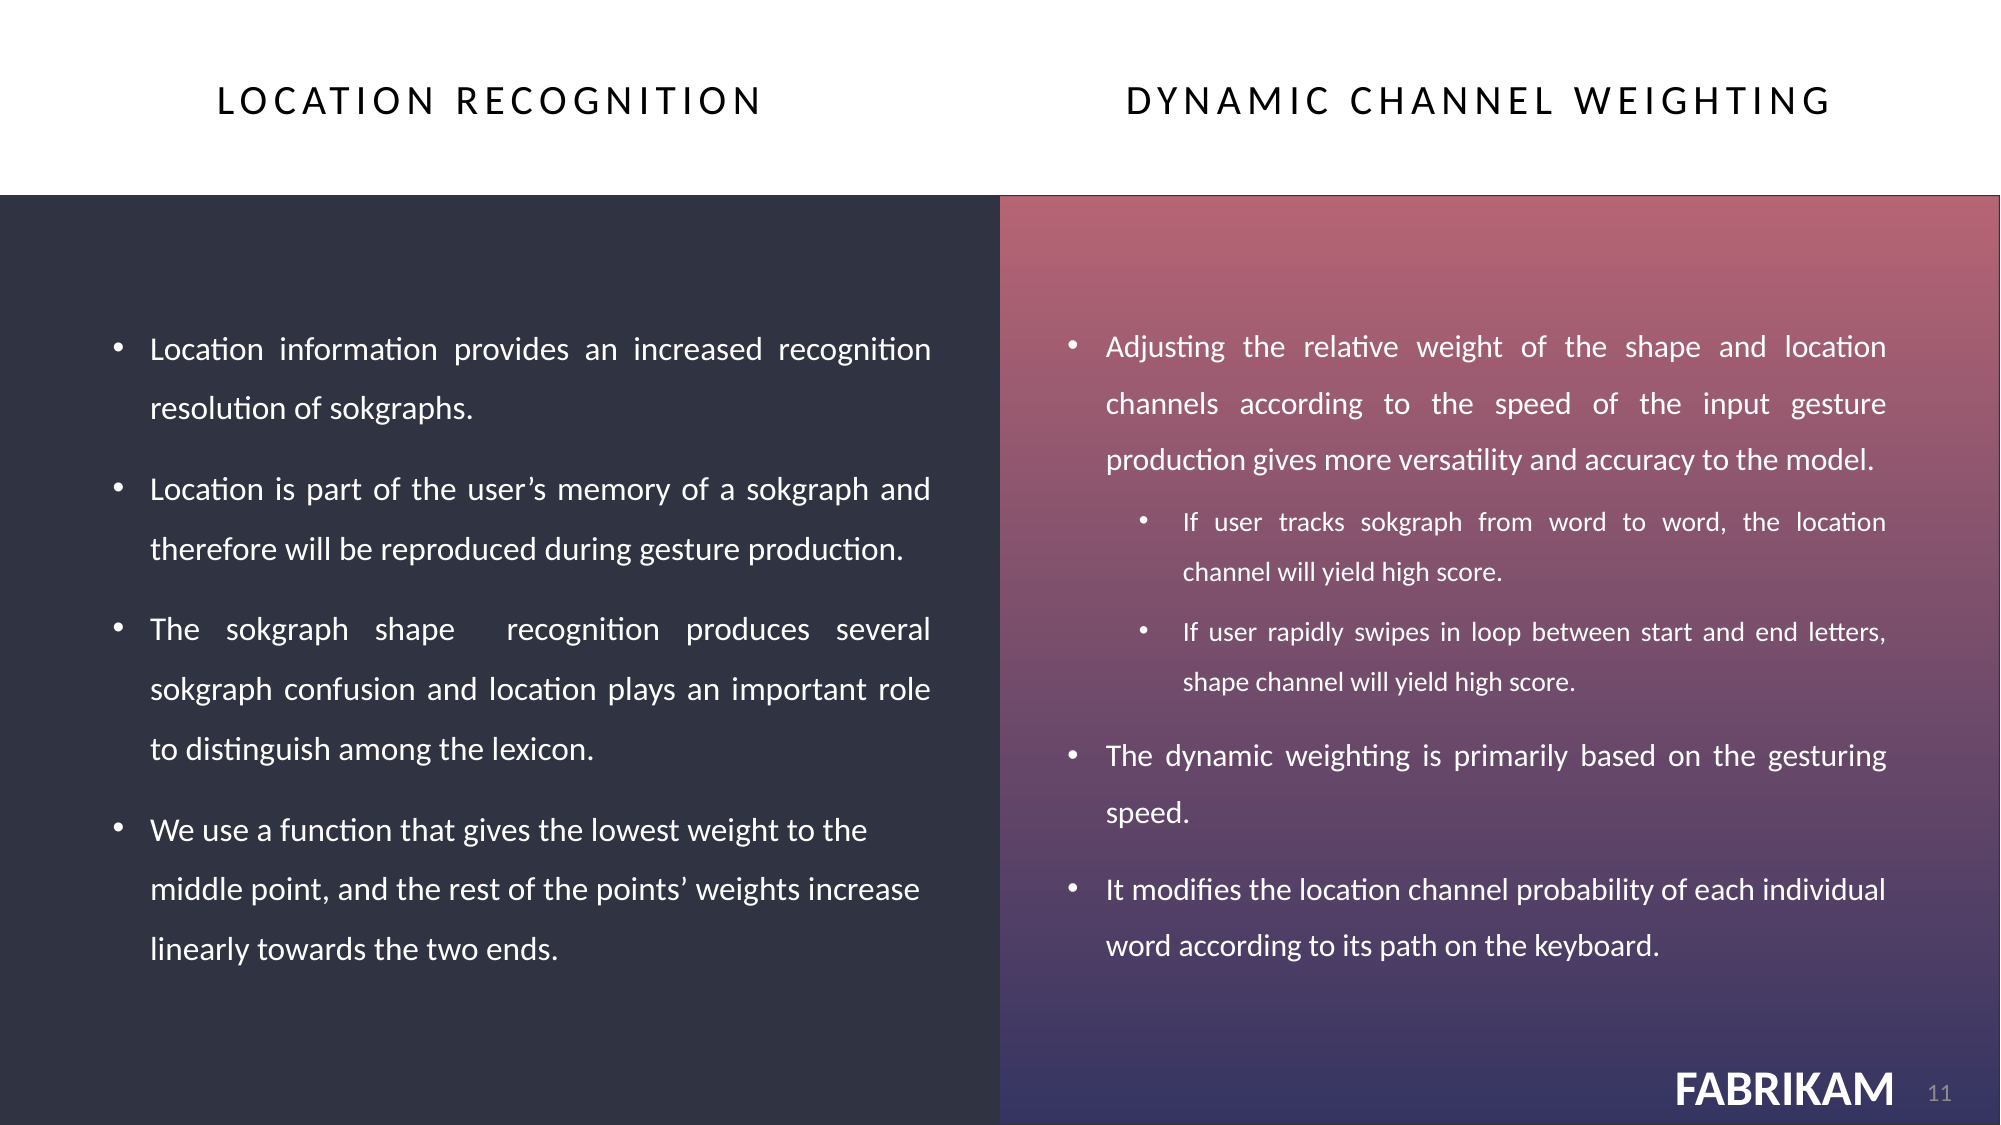

# Location recognition
Dynamic channel weighting
Location information provides an increased recognition resolution of sokgraphs.
Location is part of the user’s memory of a sokgraph and therefore will be reproduced during gesture production.
The sokgraph shape  recognition produces several sokgraph confusion and location plays an important role to distinguish among the lexicon.
We use a function that gives the lowest weight to the middle point, and the rest of the points’ weights increase linearly towards the two ends.
Adjusting the relative weight of the shape and location channels according to the speed of the input gesture production gives more versatility and accuracy to the model.
If user tracks sokgraph from word to word, the location channel will yield high score.
If user rapidly swipes in loop between start and end letters, shape channel will yield high score.
The dynamic weighting is primarily based on the gesturing speed.
It modifies the location channel probability of each individual word according to its path on the keyboard.
11